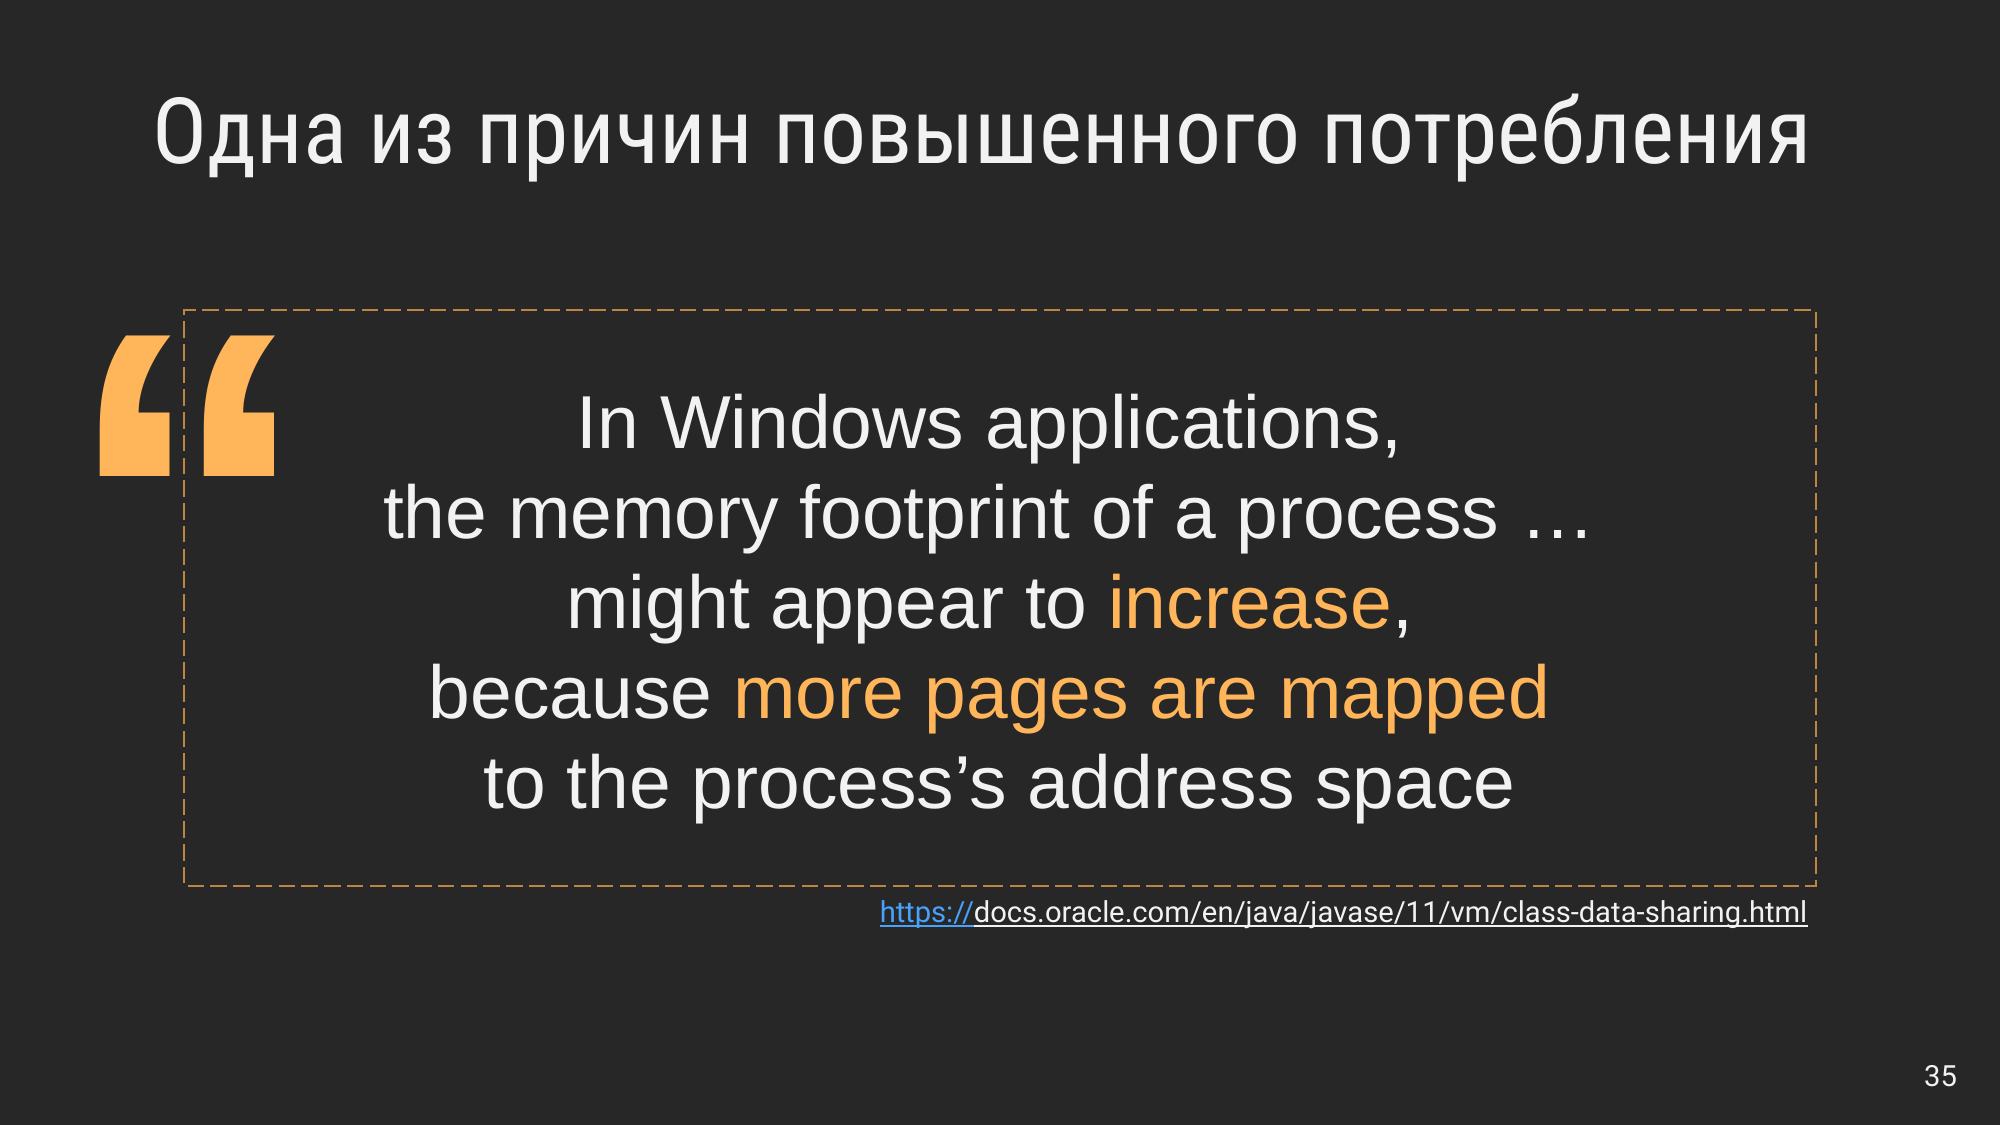

# Одна из причин повышенного потребления
“
In Windows applications,
the memory footprint of a process …
might appear to increase,
because more pages are mapped
to the process’s address space
https://docs.oracle.com/en/java/javase/11/vm/class-data-sharing.html
35